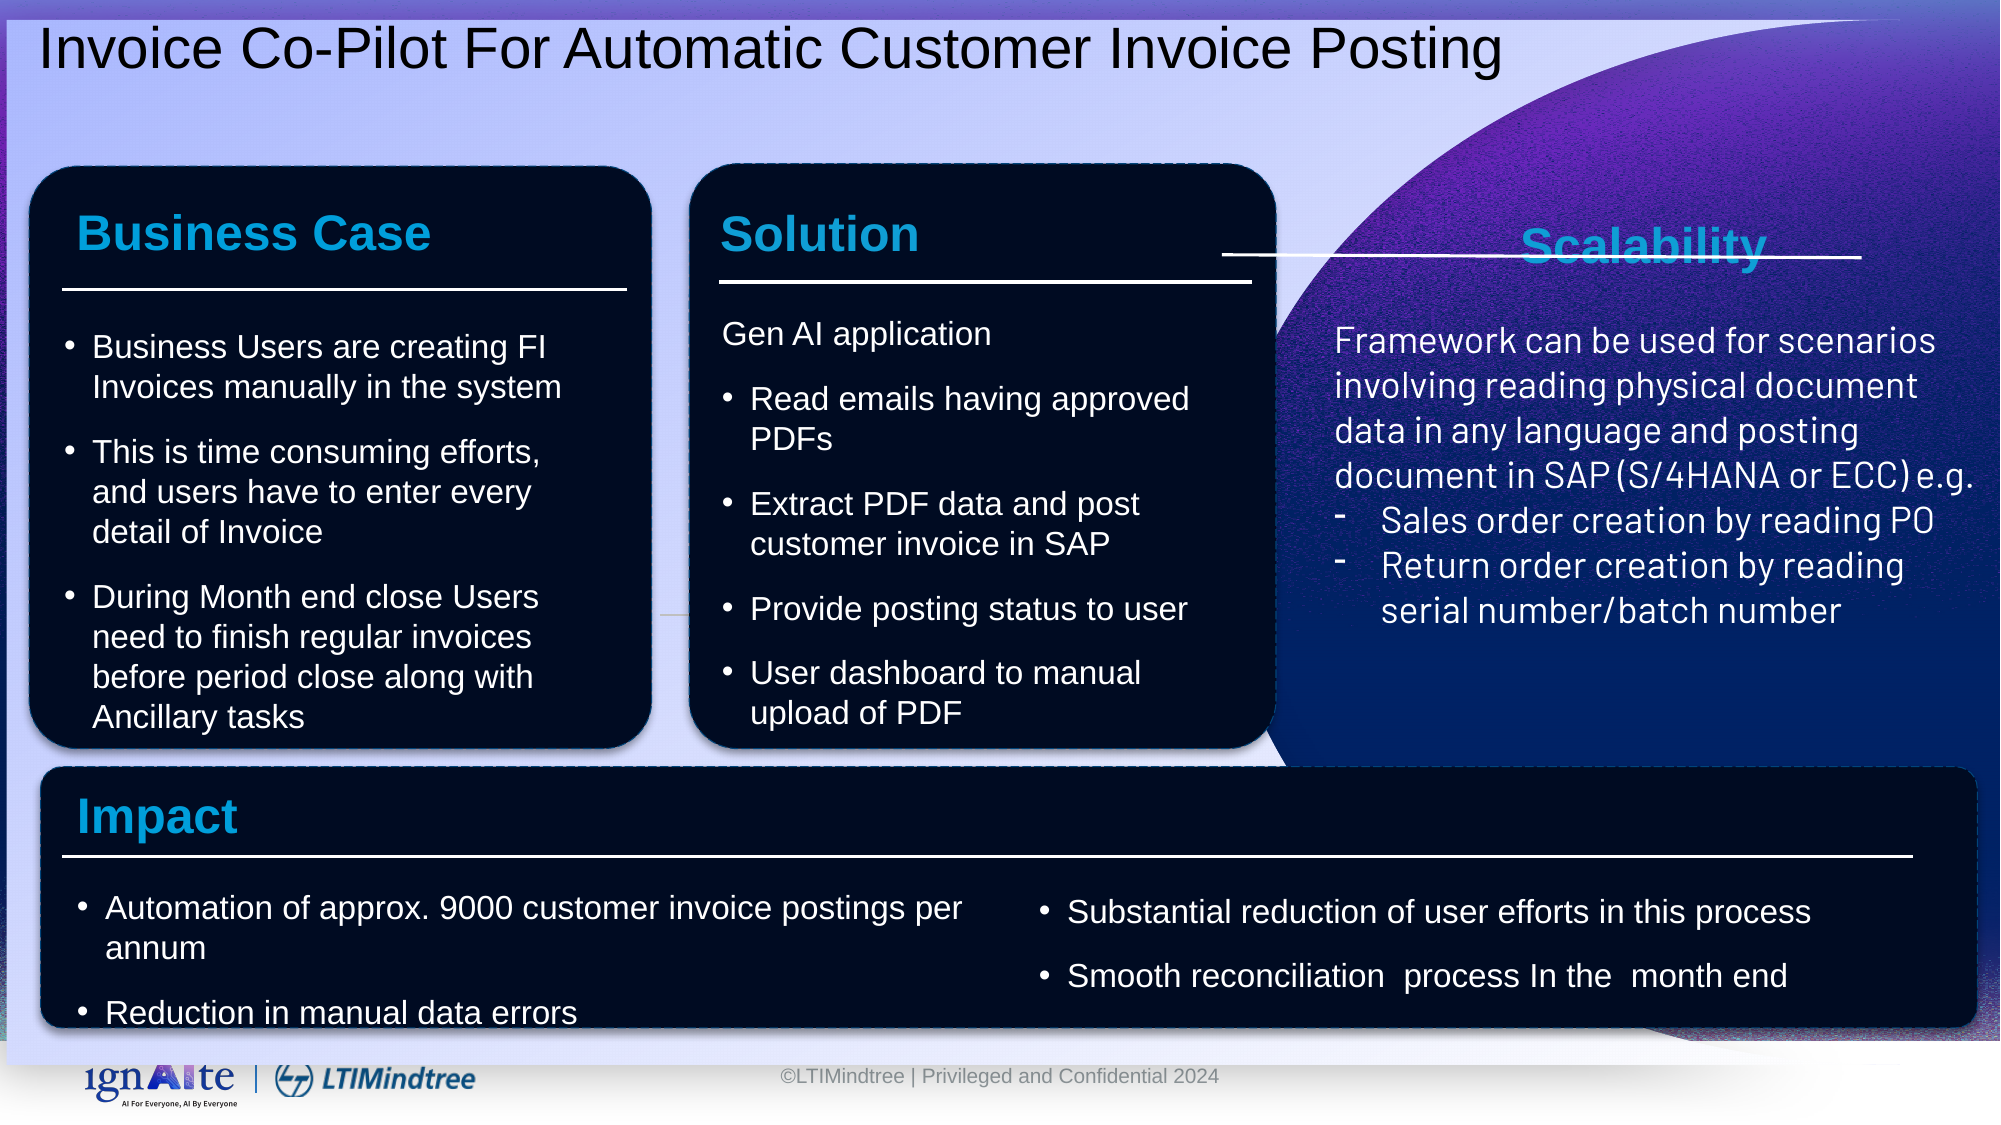

Invoice Co-Pilot For Automatic Customer Invoice Posting

Solution
Gen AI application
Read emails having approved PDFs
Extract PDF data and post customer invoice in SAP
Provide posting status to user
User dashboard to manual upload of PDF

Business Case
Business Users are creating FI Invoices manually in the system
This is time consuming efforts, and users have to enter every detail of Invoice
During Month end close Users need to finish regular invoices before period close along with  Ancillary tasks
Scalability
Framework can be used for scenarios involving reading physical document data in any language and posting document in SAP (S/4HANA or ECC) e.g.
Sales order creation by reading PO
Return order creation by reading serial number/batch number

Impact
Automation of approx. 9000 customer invoice postings per annum
Reduction in manual data errors
Substantial reduction of user efforts in this process
Smooth reconciliation  process In the  month end